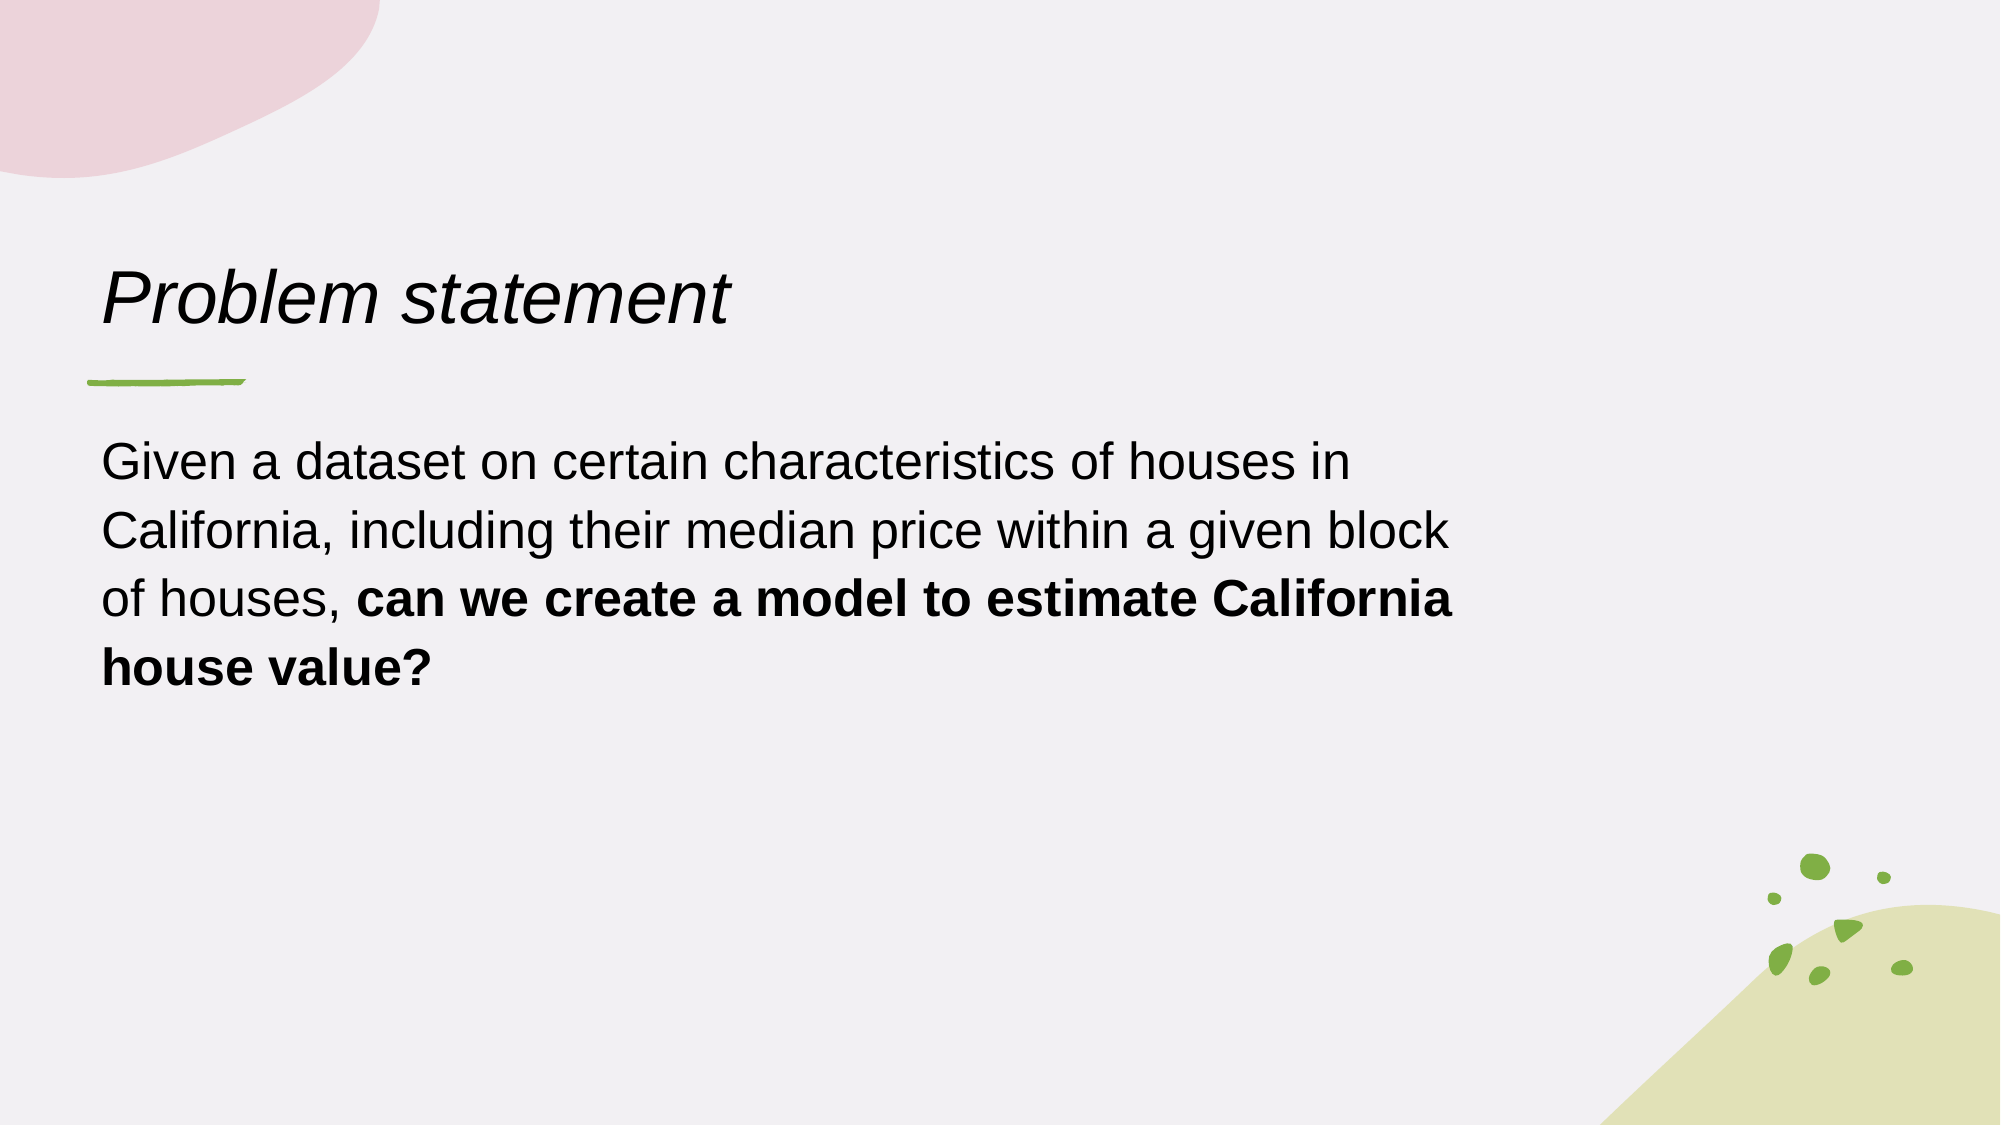

# Problem statement
Given a dataset on certain characteristics of houses in California, including their median price within a given block of houses, can we create a model to estimate California house value?